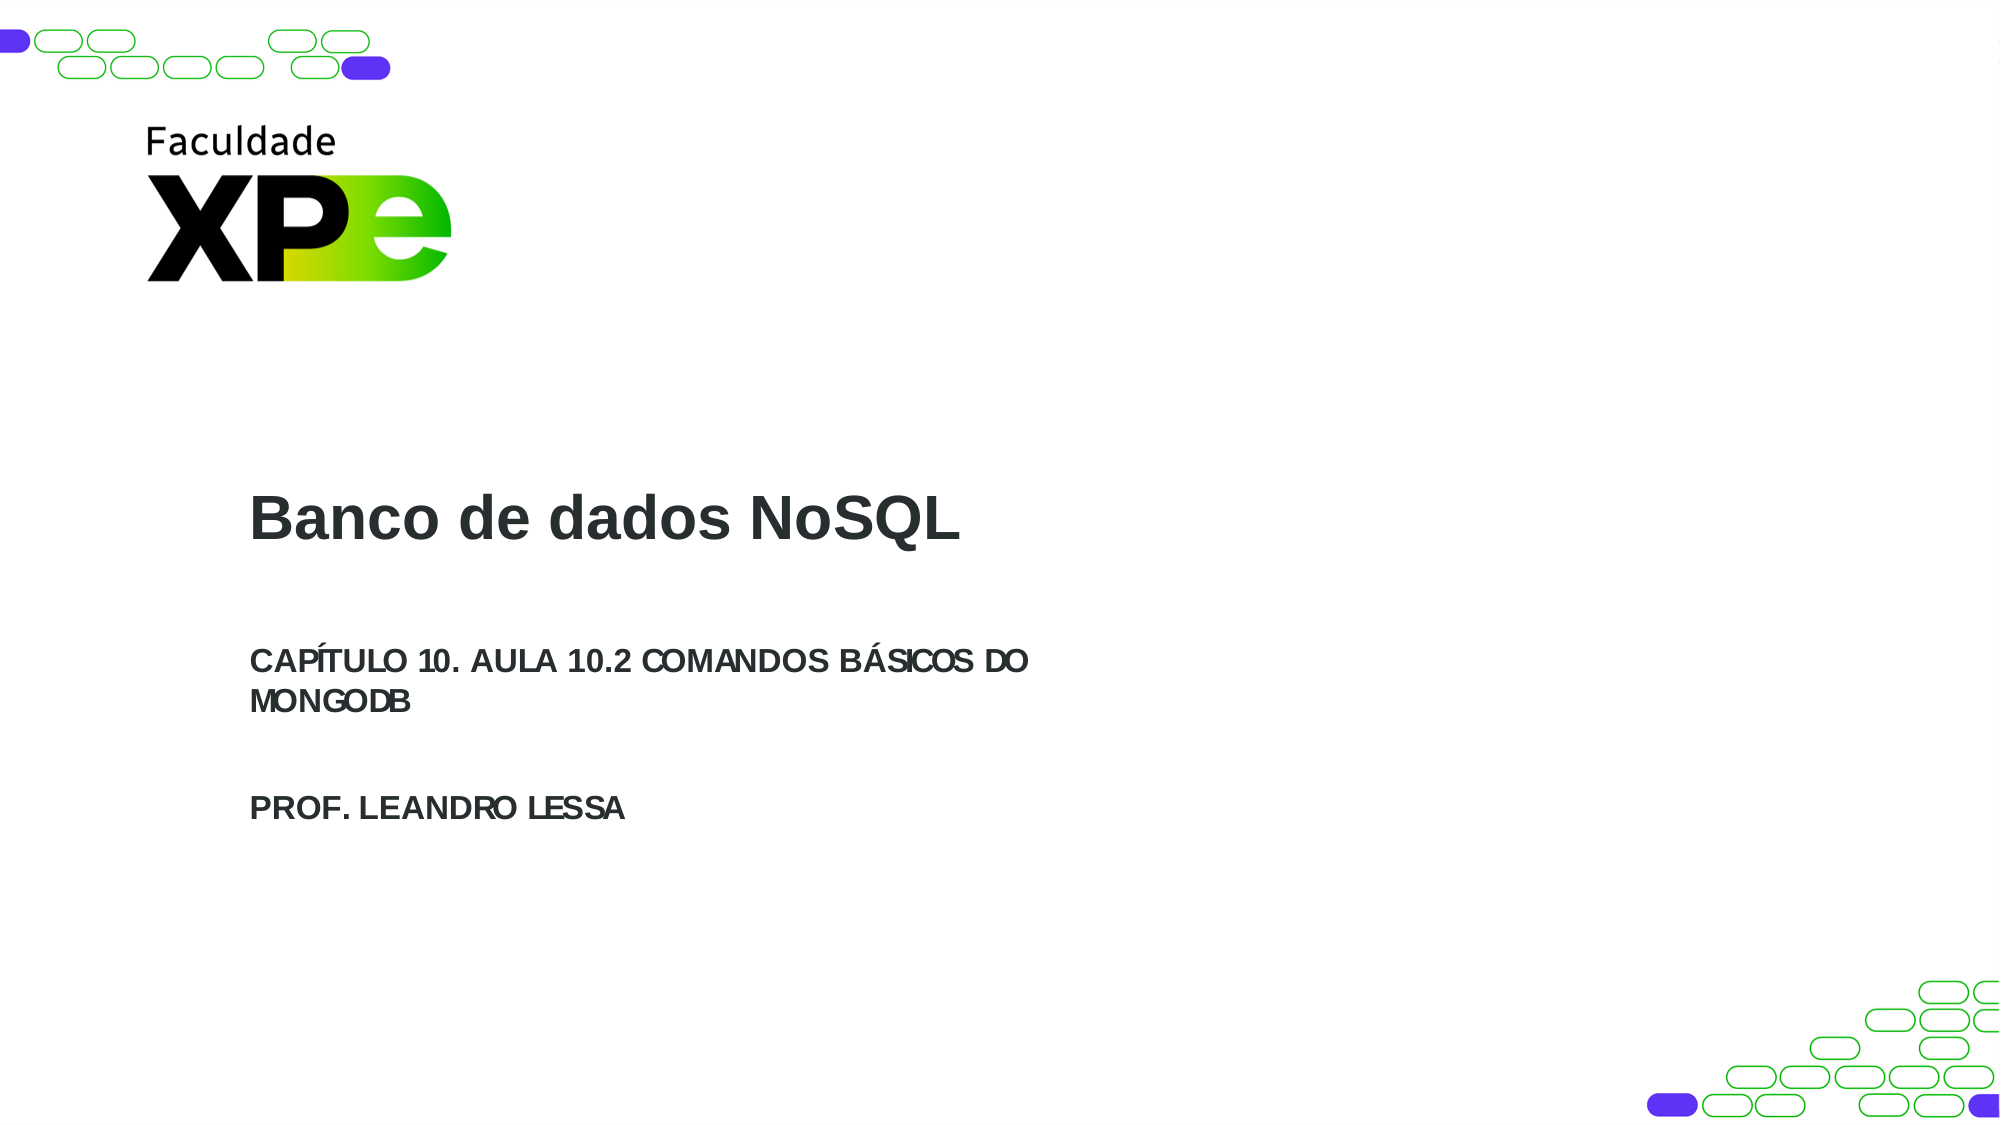

Banco de dados NoSQL
CAPÍTULO 10. AULA 10.2 COMANDOS BÁSICOS DO MONGODB

PROF. LEANDRO LESSA